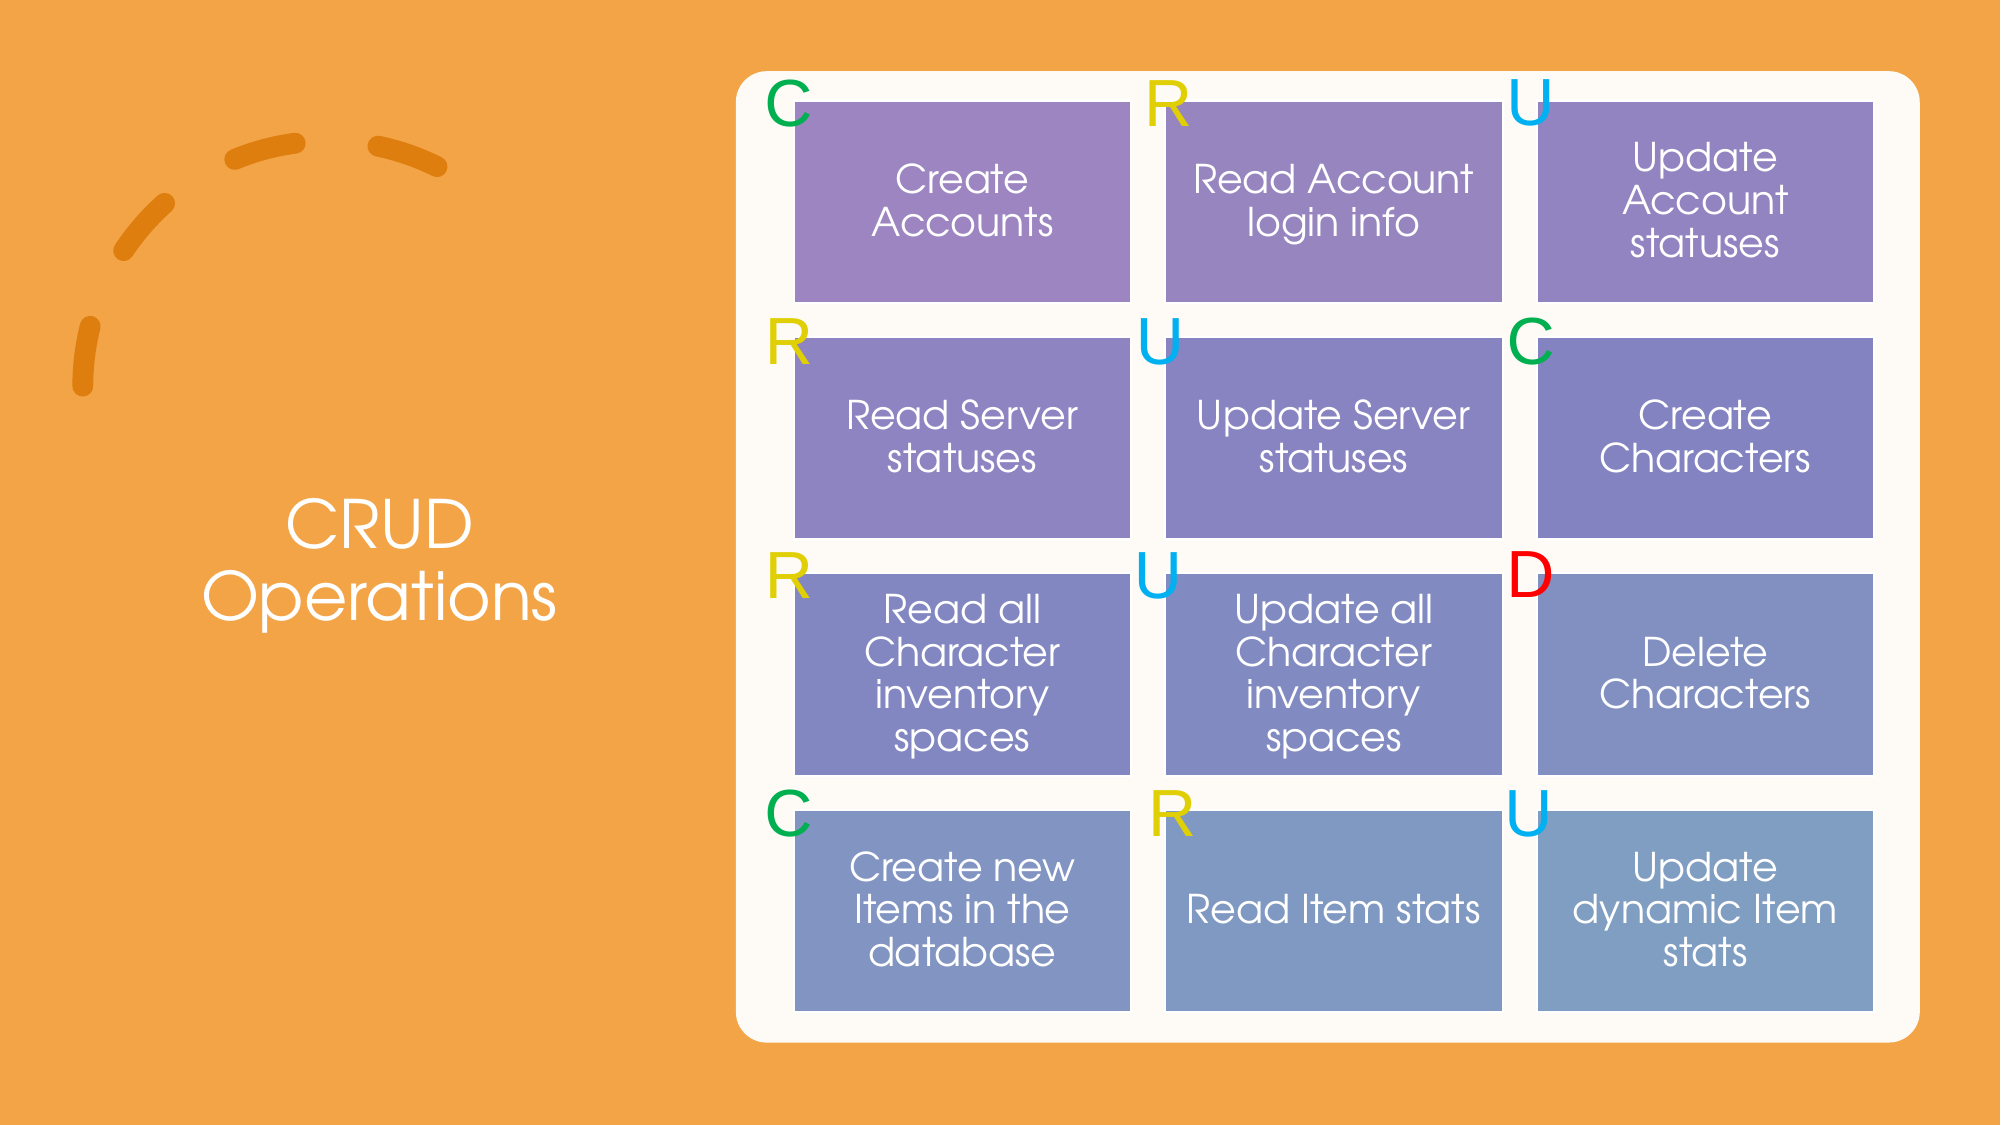

U
C
R

Create Accounts
Read Account login info
Update Account statuses
Read Server statuses
Update Server statuses
Create Characters
Read all Character inventory spaces
Update all Character inventory spaces
Delete Characters
Create new Items in the database
Read Item stats
Update dynamic Item stats
# CRUD Operations

R
U
C
D
U
R
U
C
R